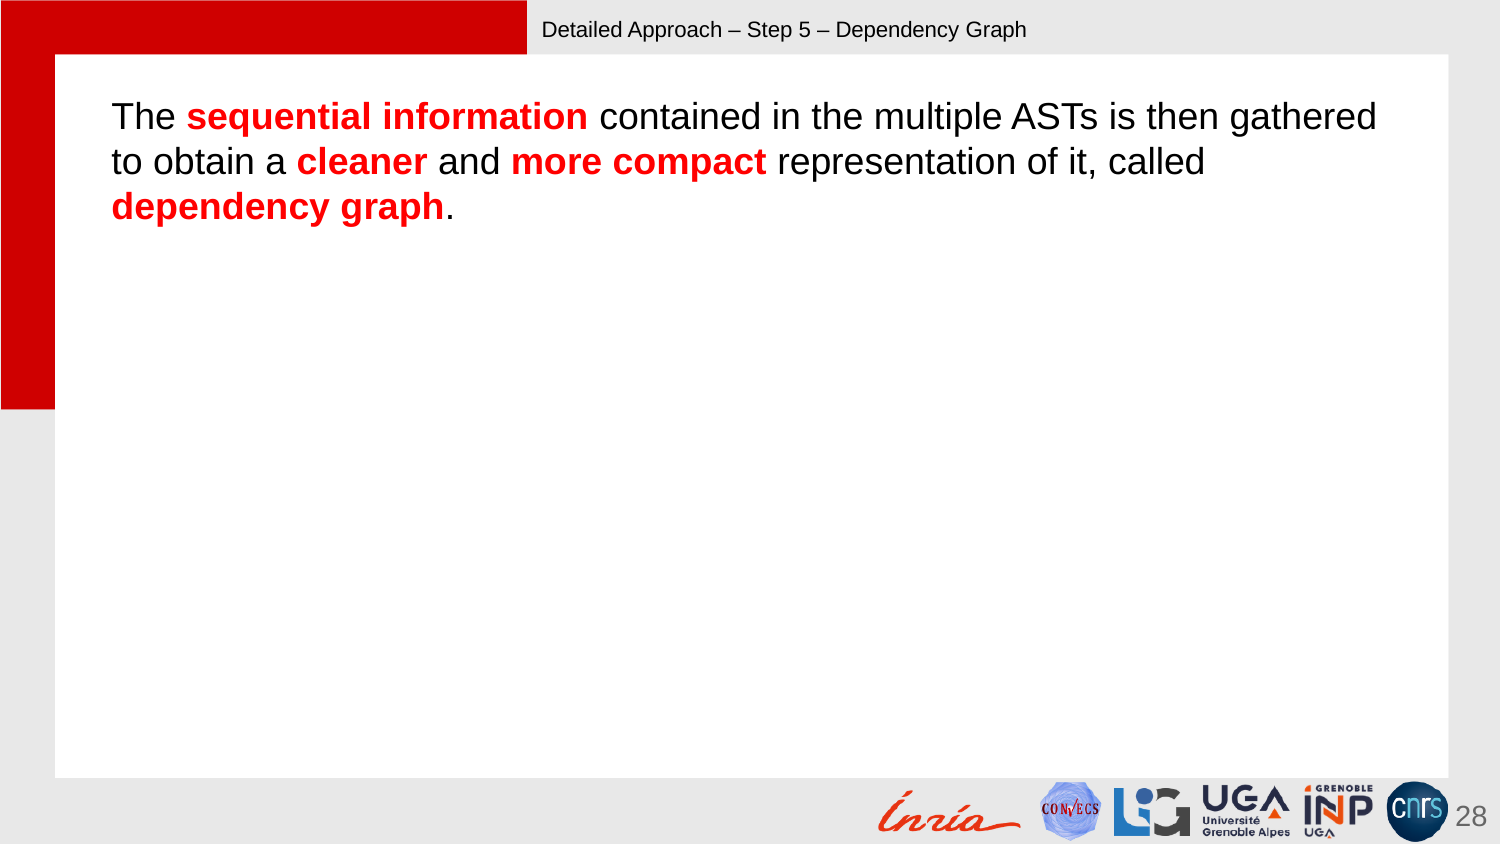

# Detailed Approach – Step 5 – Dependency Graph
The sequential information contained in the multiple ASTs is then gathered to obtain a cleaner and more compact representation of it, called dependency graph.
28